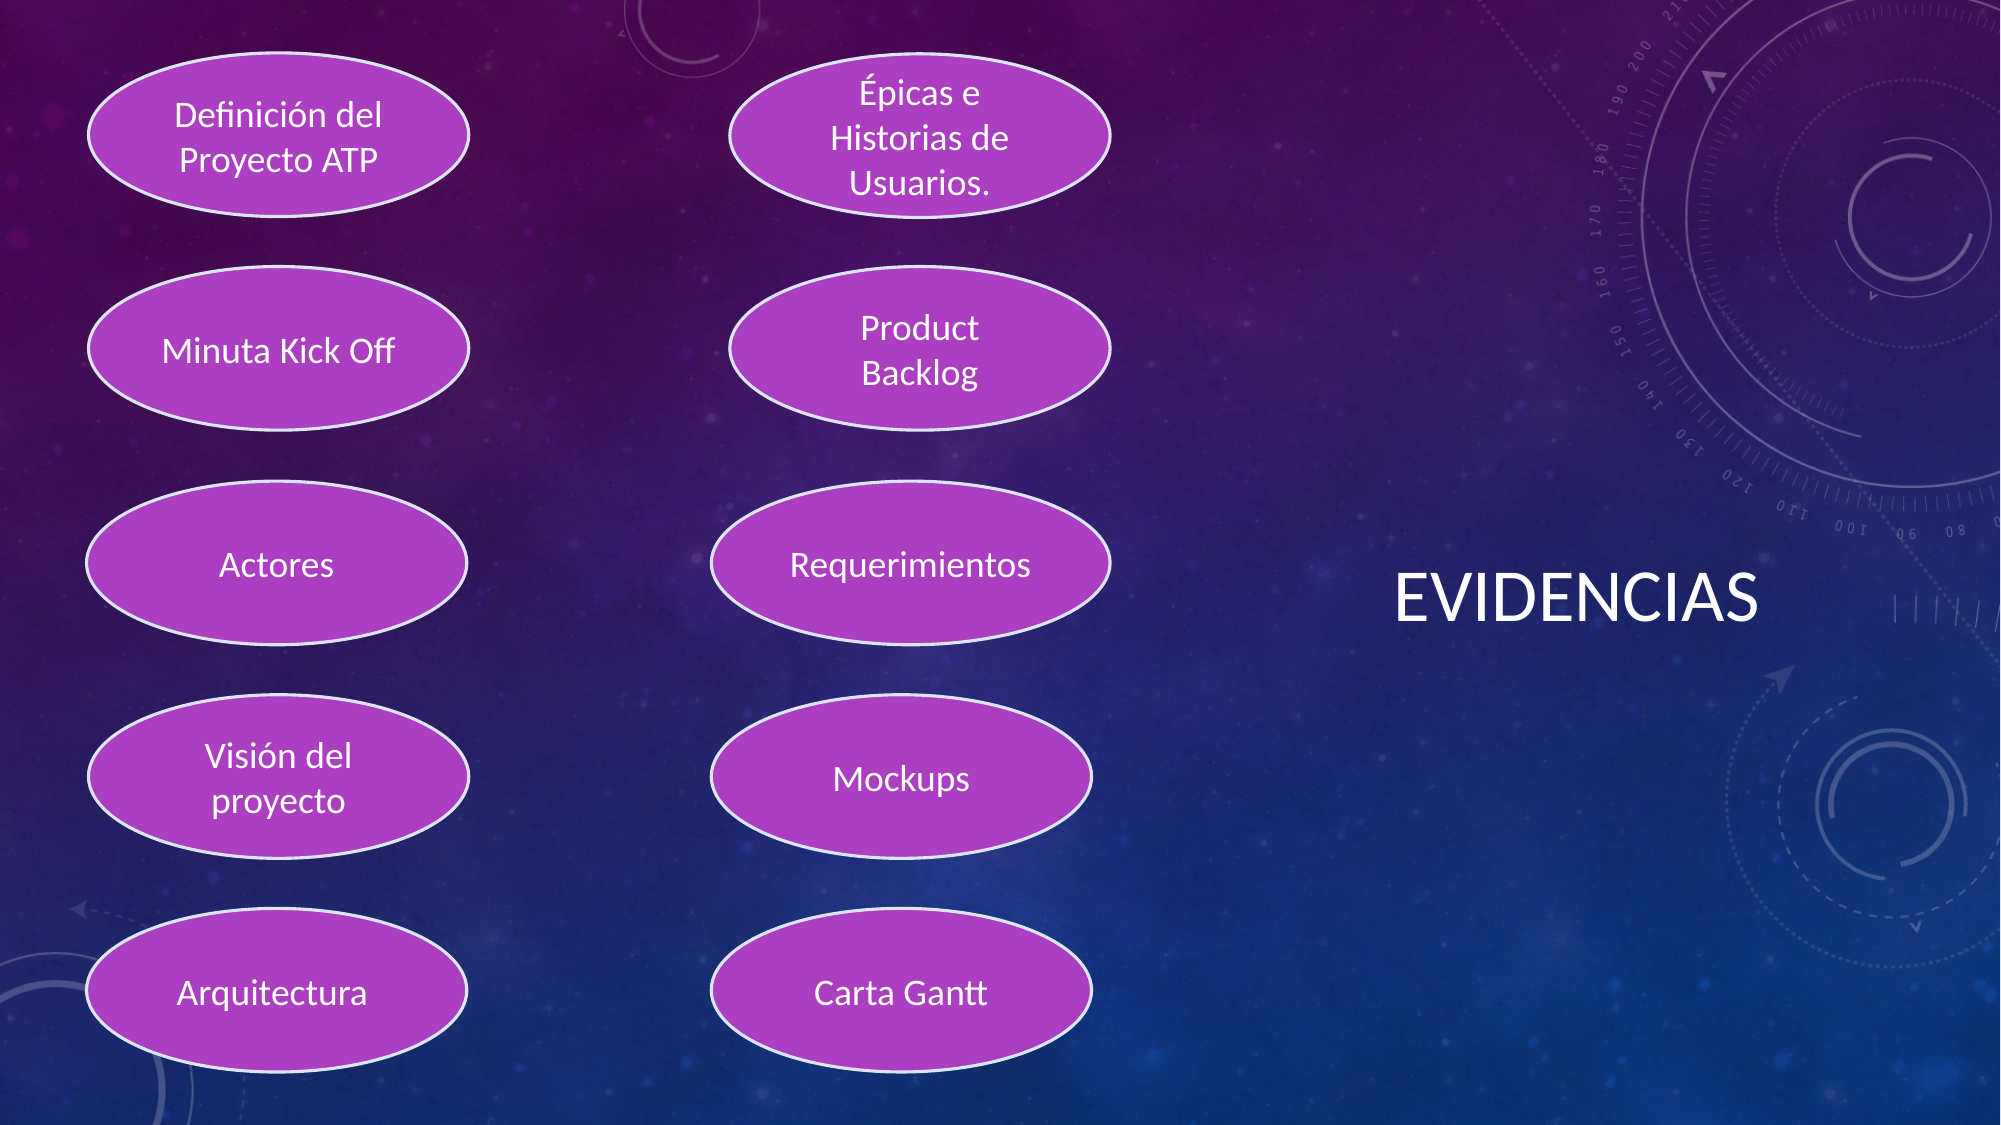

Definición del Proyecto ATP
Épicas e Historias de Usuarios.
Minuta Kick Off
Product Backlog
Requerimientos
Actores
# evidencias
Mockups
Visión del proyecto
Carta Gantt
Arquitectura